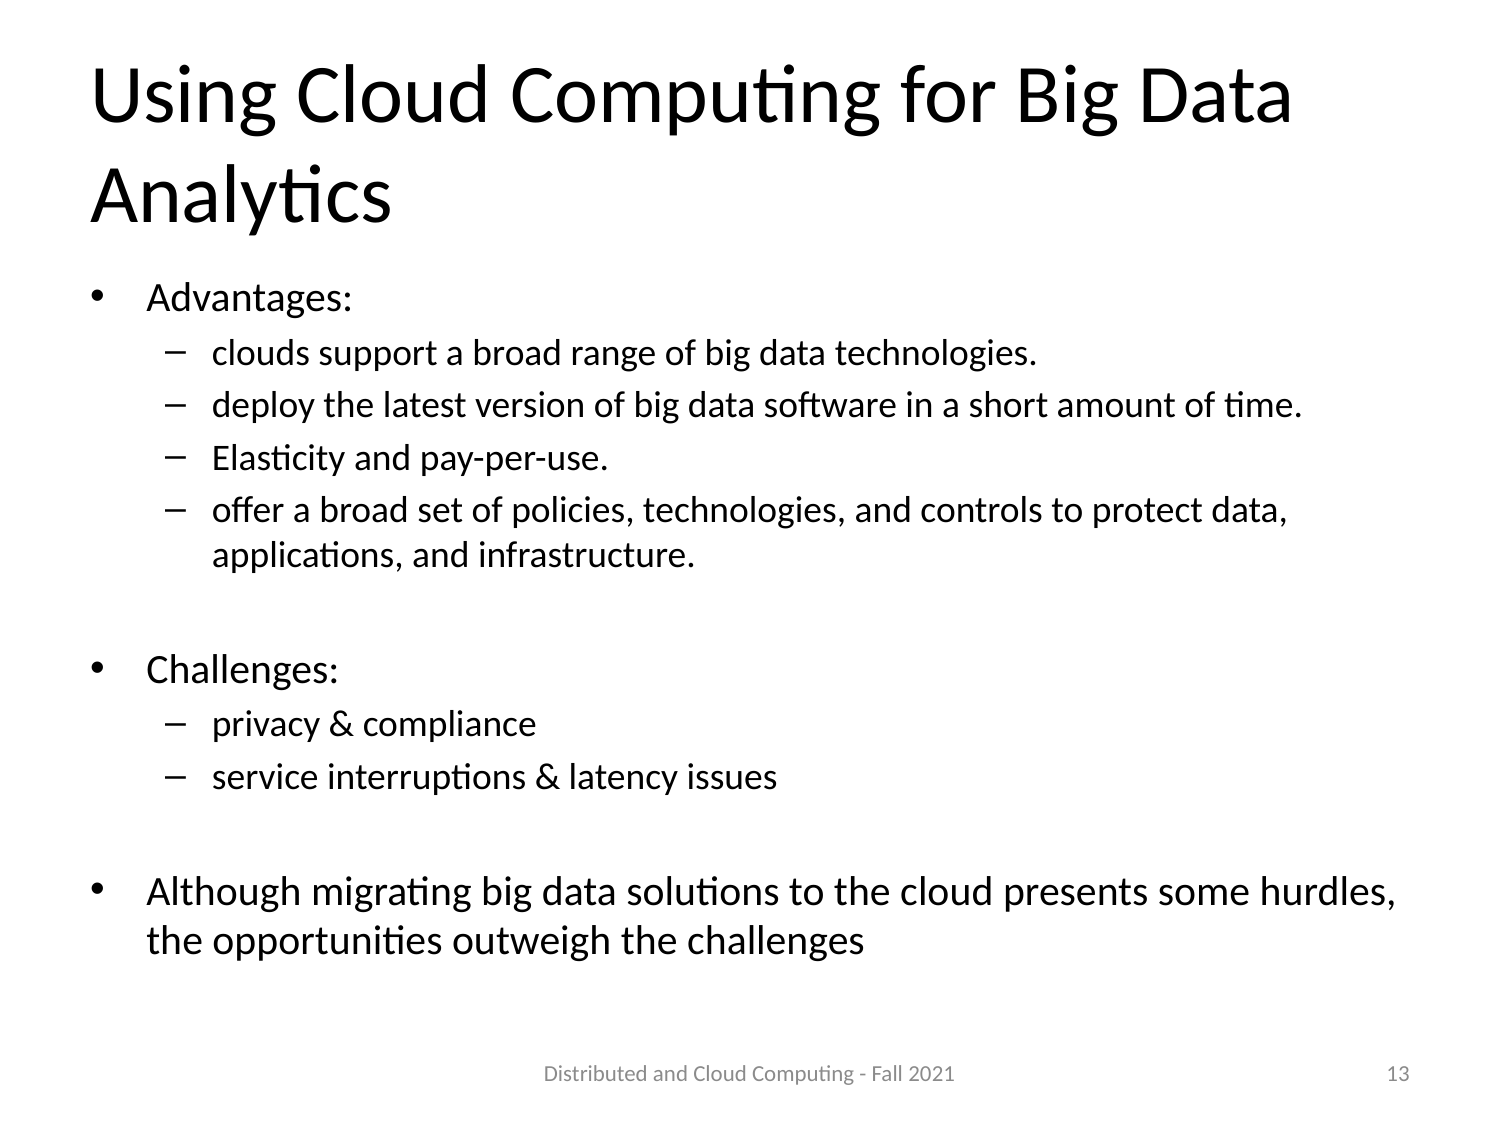

# Using Cloud Computing for Big Data Analytics
Advantages:
clouds support a broad range of big data technologies.
deploy the latest version of big data software in a short amount of time.
Elasticity and pay-per-use.
offer a broad set of policies, technologies, and controls to protect data, applications, and infrastructure.

Challenges:
privacy & compliance
service interruptions & latency issues

Although migrating big data solutions to the cloud presents some hurdles, the opportunities outweigh the challenges

Distributed and Cloud Computing - Fall 2021
13